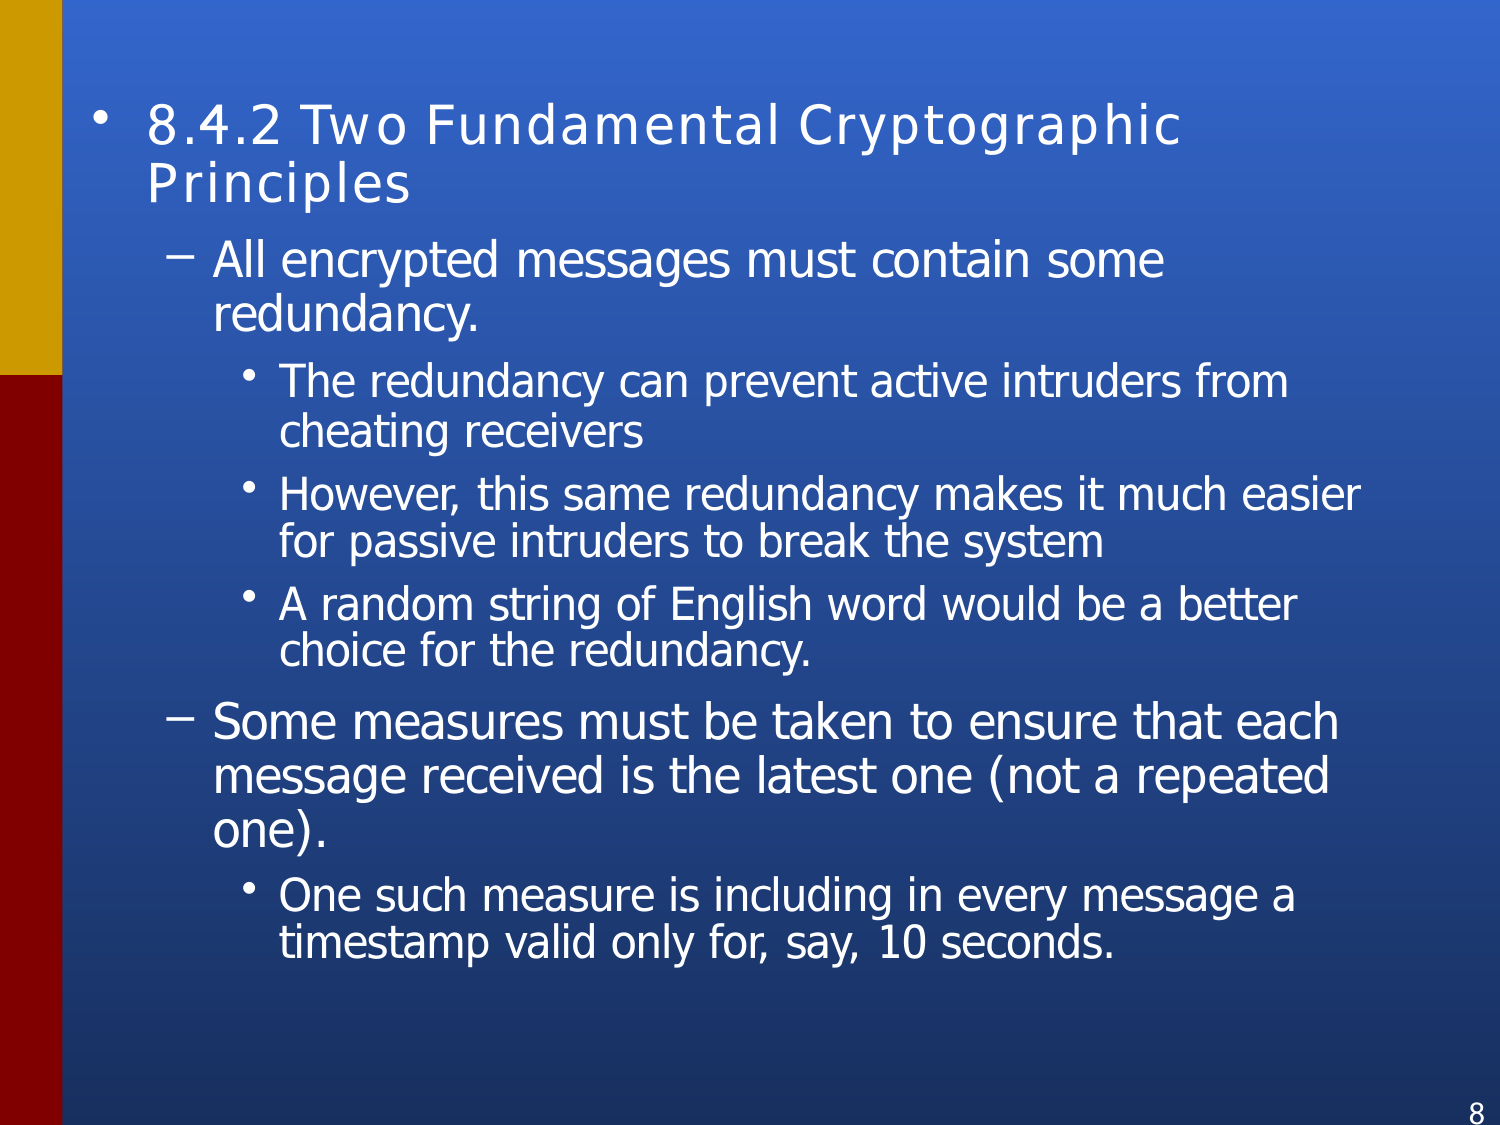

8.4.2 Two Fundamental Cryptographic Principles
All encrypted messages must contain some redundancy.
The redundancy can prevent active intruders from cheating receivers
However, this same redundancy makes it much easier for passive intruders to break the system
A random string of English word would be a better choice for the redundancy.
Some measures must be taken to ensure that each message received is the latest one (not a repeated one).
One such measure is including in every message a timestamp valid only for, say, 10 seconds.
8